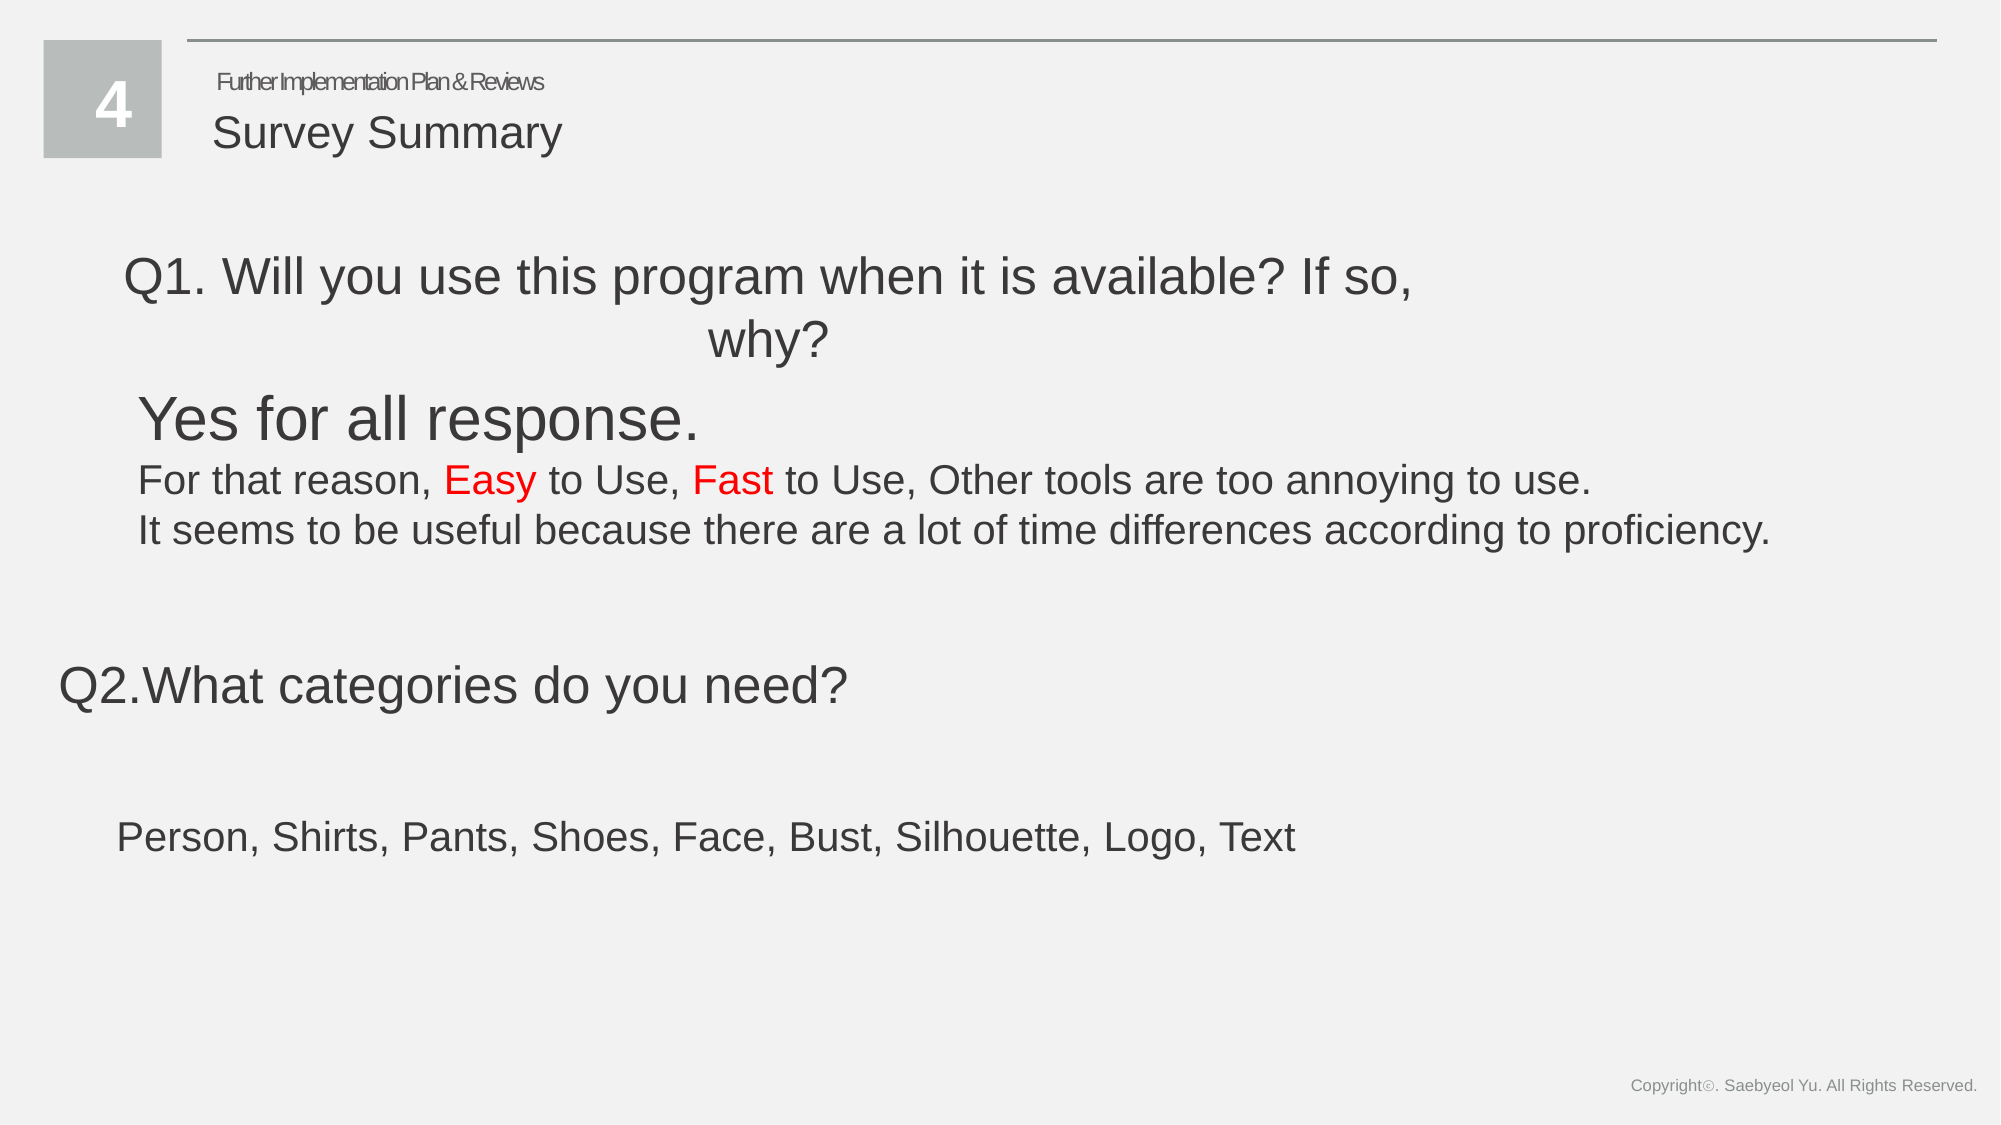

4
Further Implementation Plan & Reviews
Survey Summary
Q1. Will you use this program when it is available? If so, why?
Yes for all response.
For that reason, Easy to Use, Fast to Use, Other tools are too annoying to use.
It seems to be useful because there are a lot of time differences according to proficiency.
Q2.What categories do you need?
Person, Shirts, Pants, Shoes, Face, Bust, Silhouette, Logo, Text